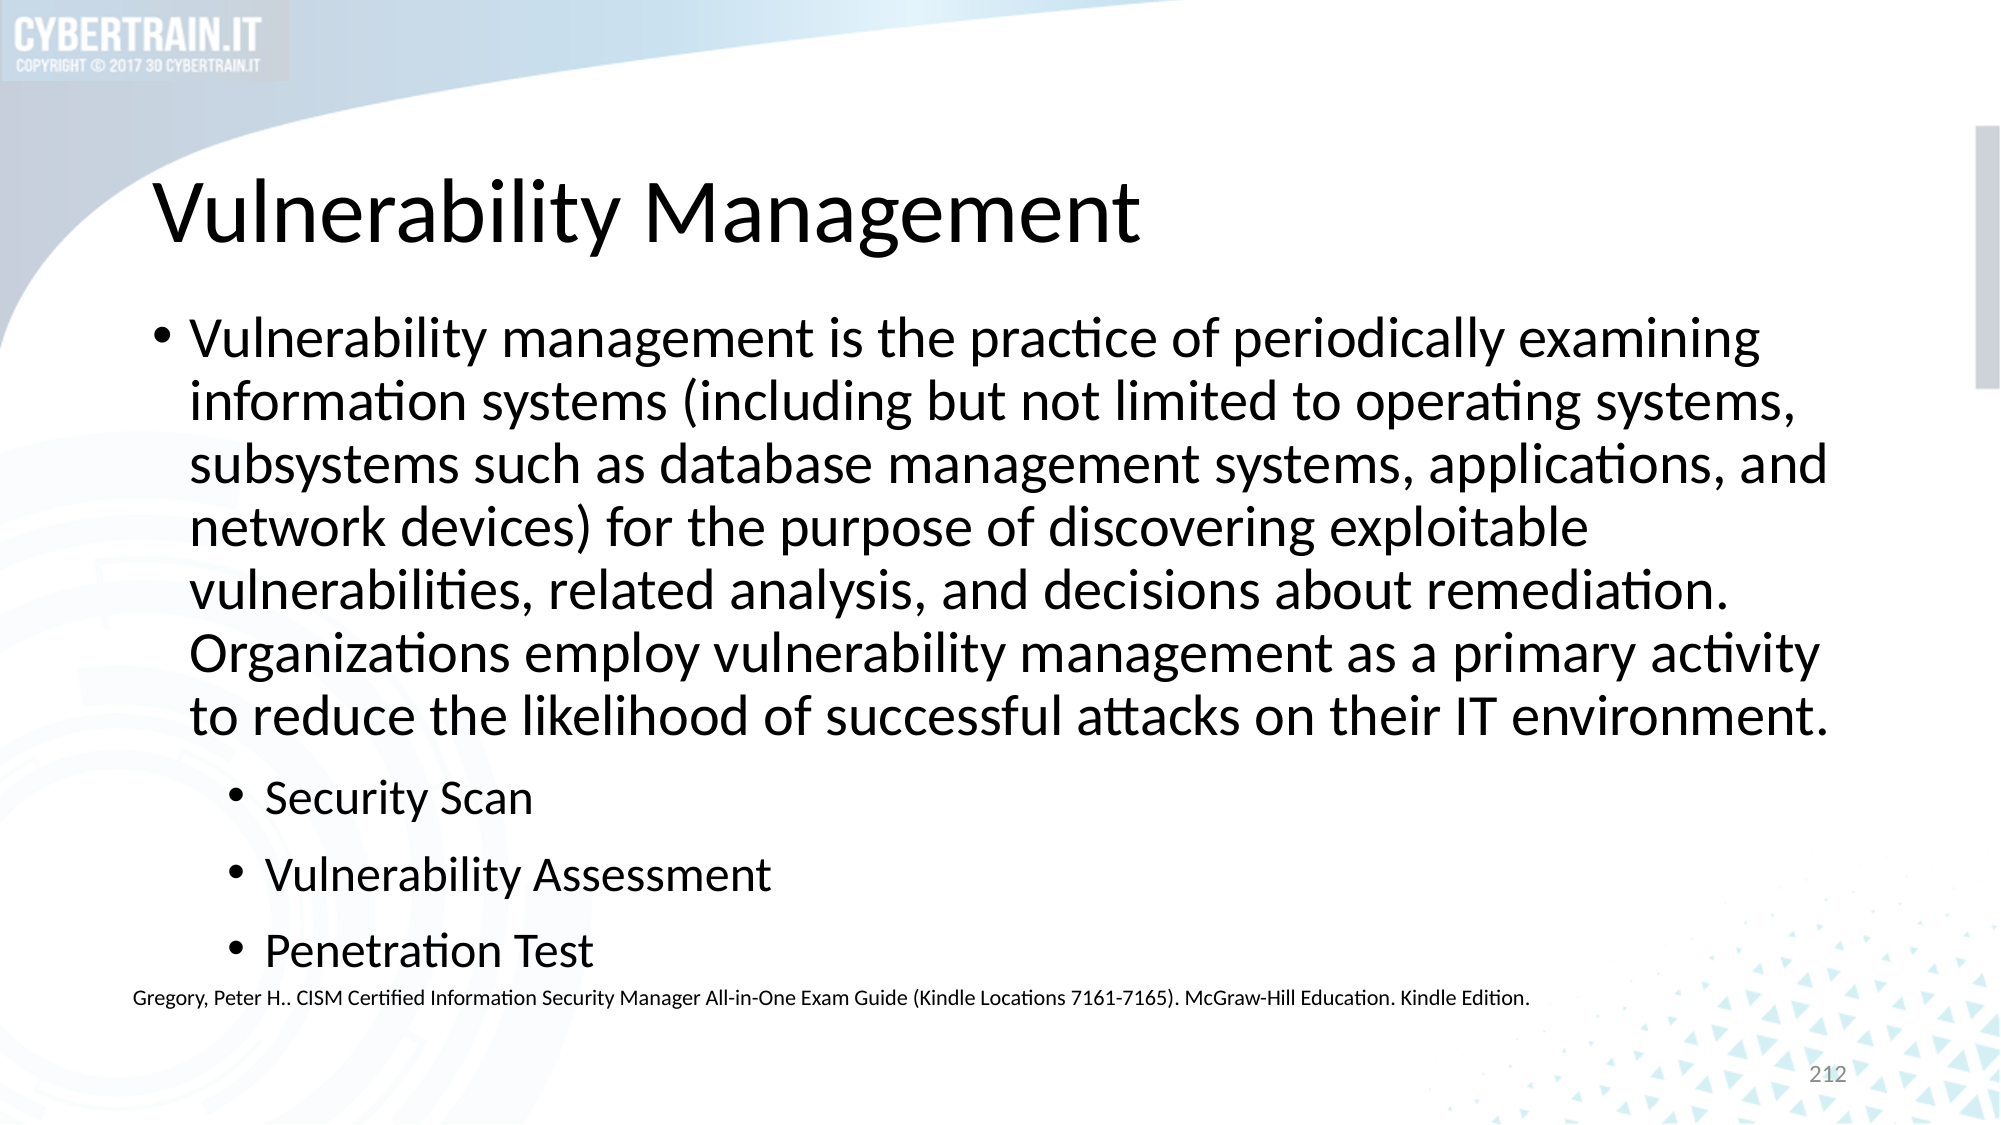

# Vulnerability Management
Vulnerability management is the practice of periodically examining information systems (including but not limited to operating systems, subsystems such as database management systems, applications, and network devices) for the purpose of discovering exploitable vulnerabilities, related analysis, and decisions about remediation. Organizations employ vulnerability management as a primary activity to reduce the likelihood of successful attacks on their IT environment.
Security Scan
Vulnerability Assessment
Penetration Test

Gregory, Peter H.. CISM Certified Information Security Manager All-in-One Exam Guide (Kindle Locations 7161-7165). McGraw-Hill Education. Kindle Edition.
212